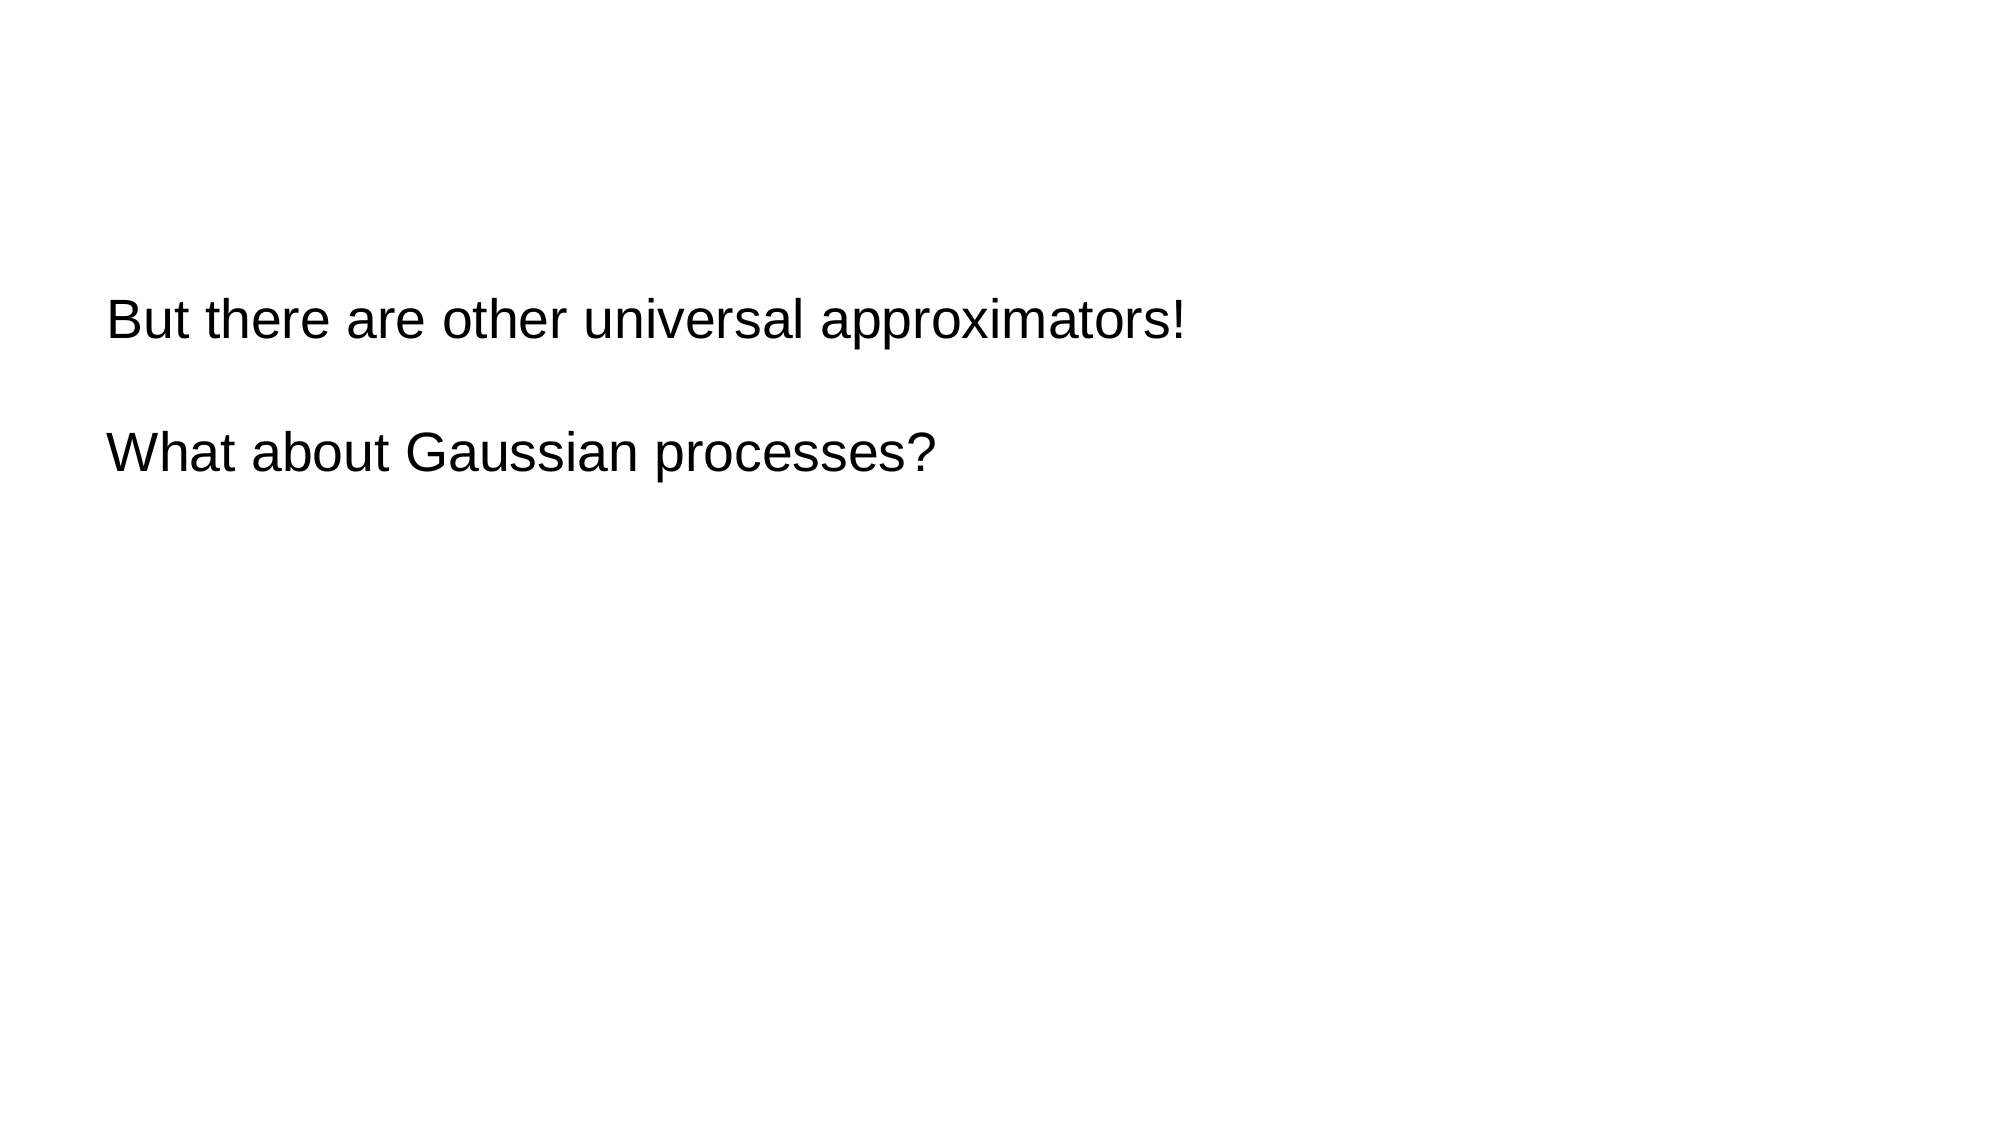

But there are other universal approximators!

What about Gaussian processes?